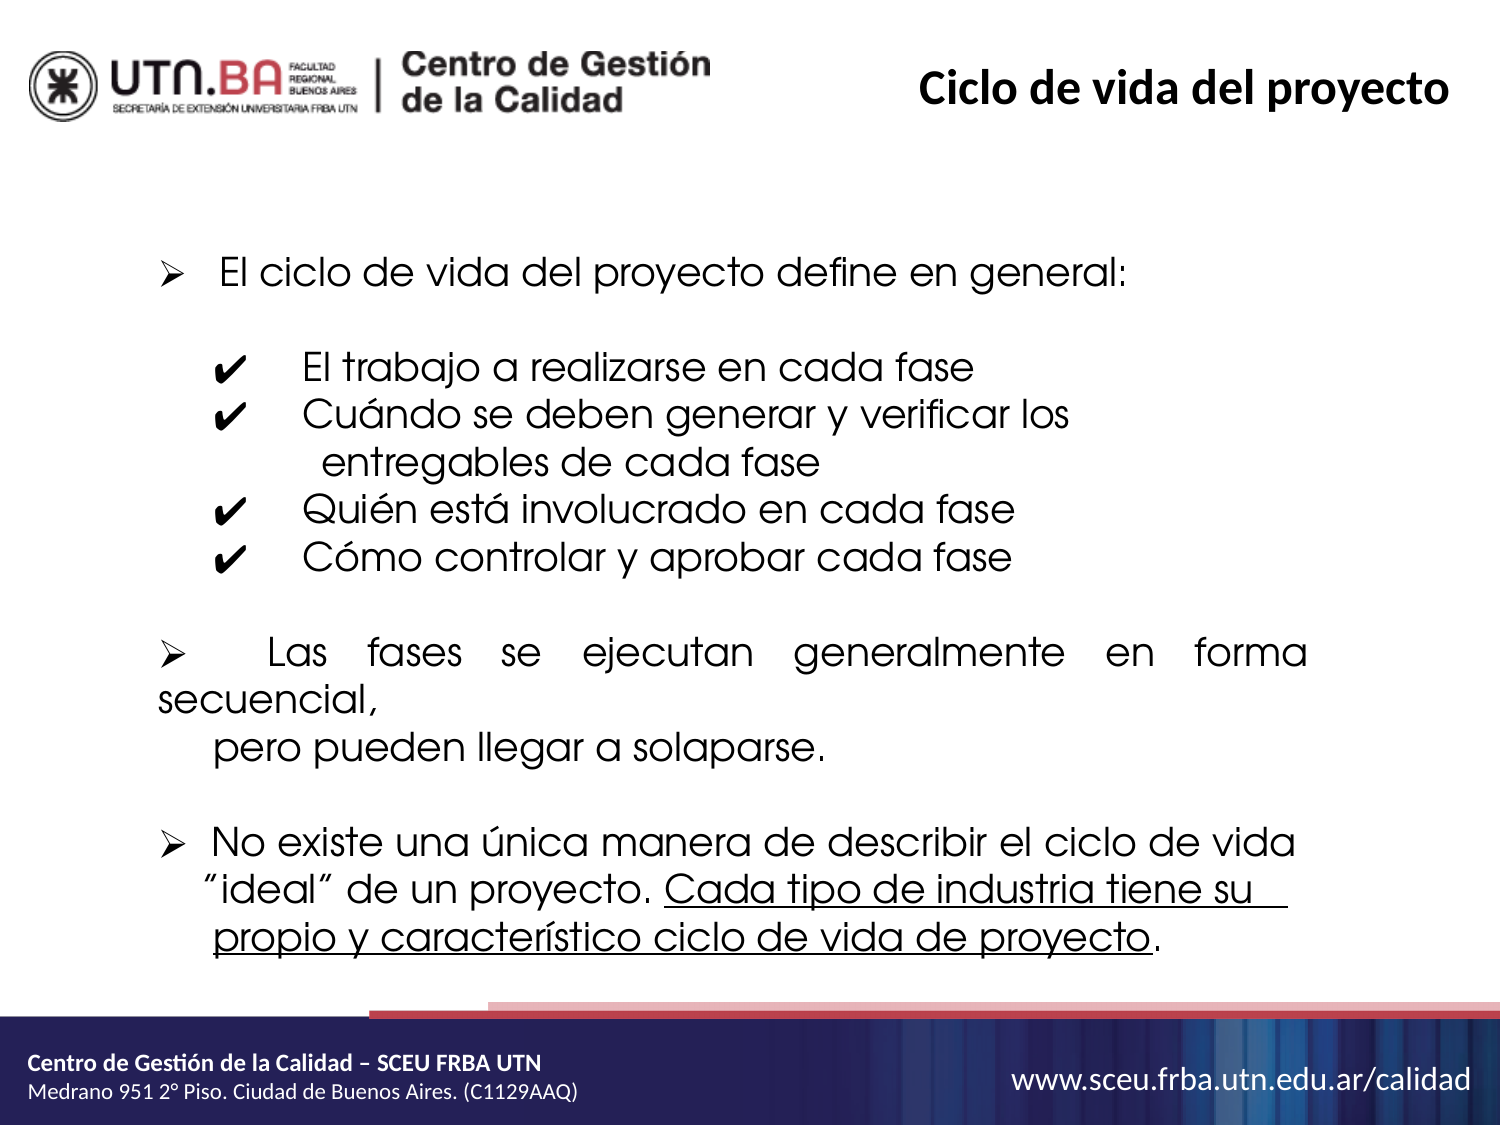

Ciclo de vida del proyecto
   El ciclo de vida del proyecto define en general:

     El trabajo a realizarse en cada fase
     Cuándo se deben generar y verificar los
        entregables de cada fase
     Quién está involucrado en cada fase
     Cómo controlar y aprobar cada fase

  Las fases se ejecutan generalmente en forma secuencial,
     pero pueden llegar a solaparse.

  No existe una única manera de describir el ciclo de vida
    ”ideal” de un proyecto. Cada tipo de industria tiene su
     propio y característico ciclo de vida de proyecto.